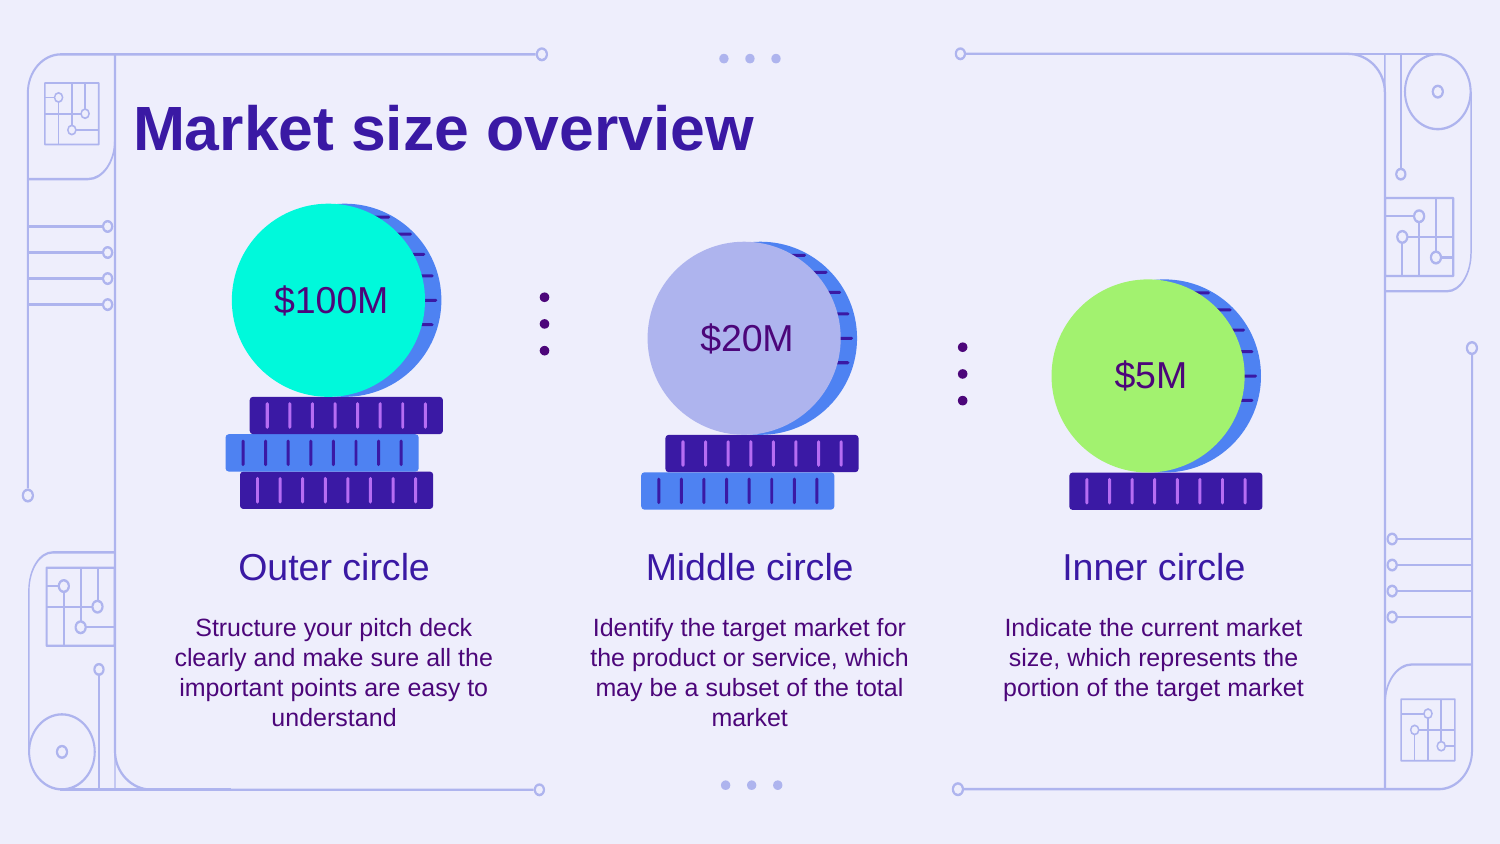

# Market size overview

$100M

$20M

$5M

Outer circle
Middle circle
Inner circle
Structure your pitch deck clearly and make sure all the important points are easy to understand
Identify the target market for the product or service, which may be a subset of the total market
Indicate the current market size, which represents the portion of the target market